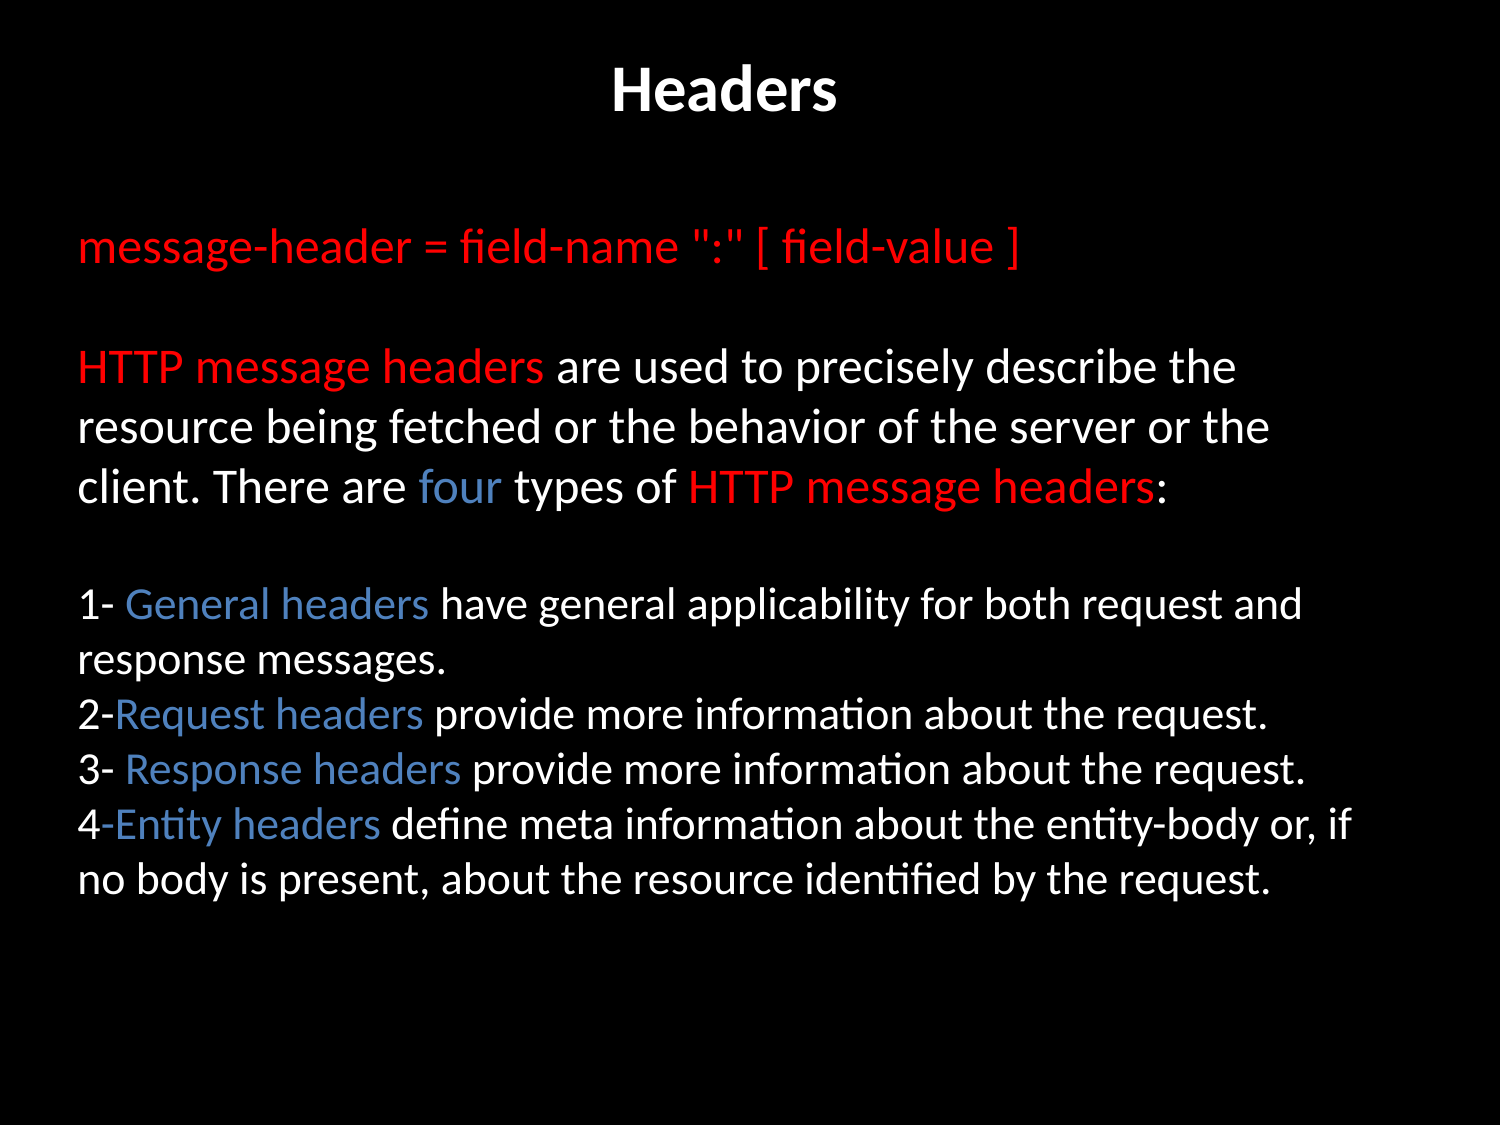

Headers
# message-header = field-name ":" [ field-value ] HTTP message headers are used to precisely describe the resource being fetched or the behavior of the server or the client. There are four types of HTTP message headers: 1- General headers have general applicability for both request and response messages. 2-Request headers provide more information about the request. 3- Response headers provide more information about the request. 4-Entity headers define meta information about the entity-body or, if no body is present, about the resource identified by the request.